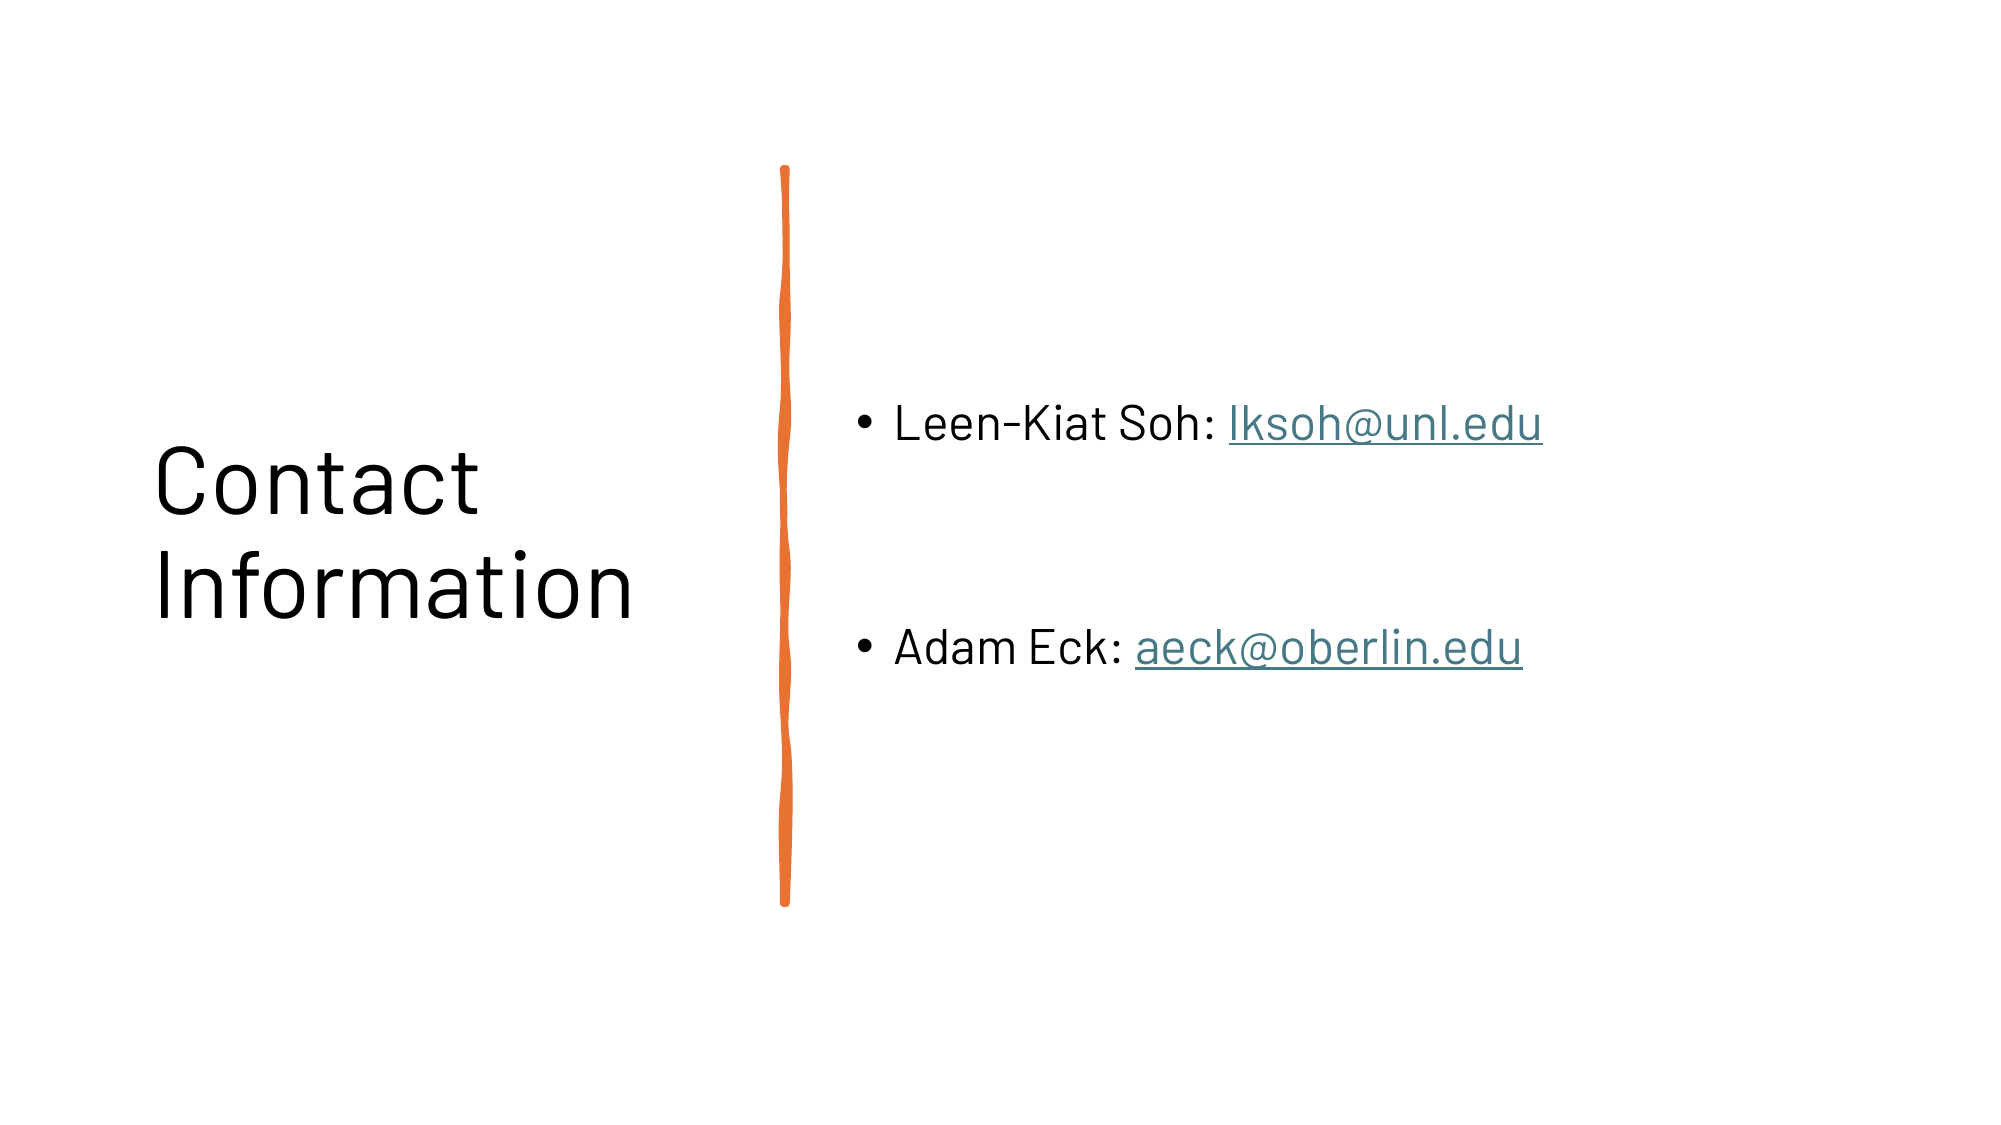

# Contact Information
Leen-Kiat Soh: lksoh@unl.edu

Adam Eck: aeck@oberlin.edu